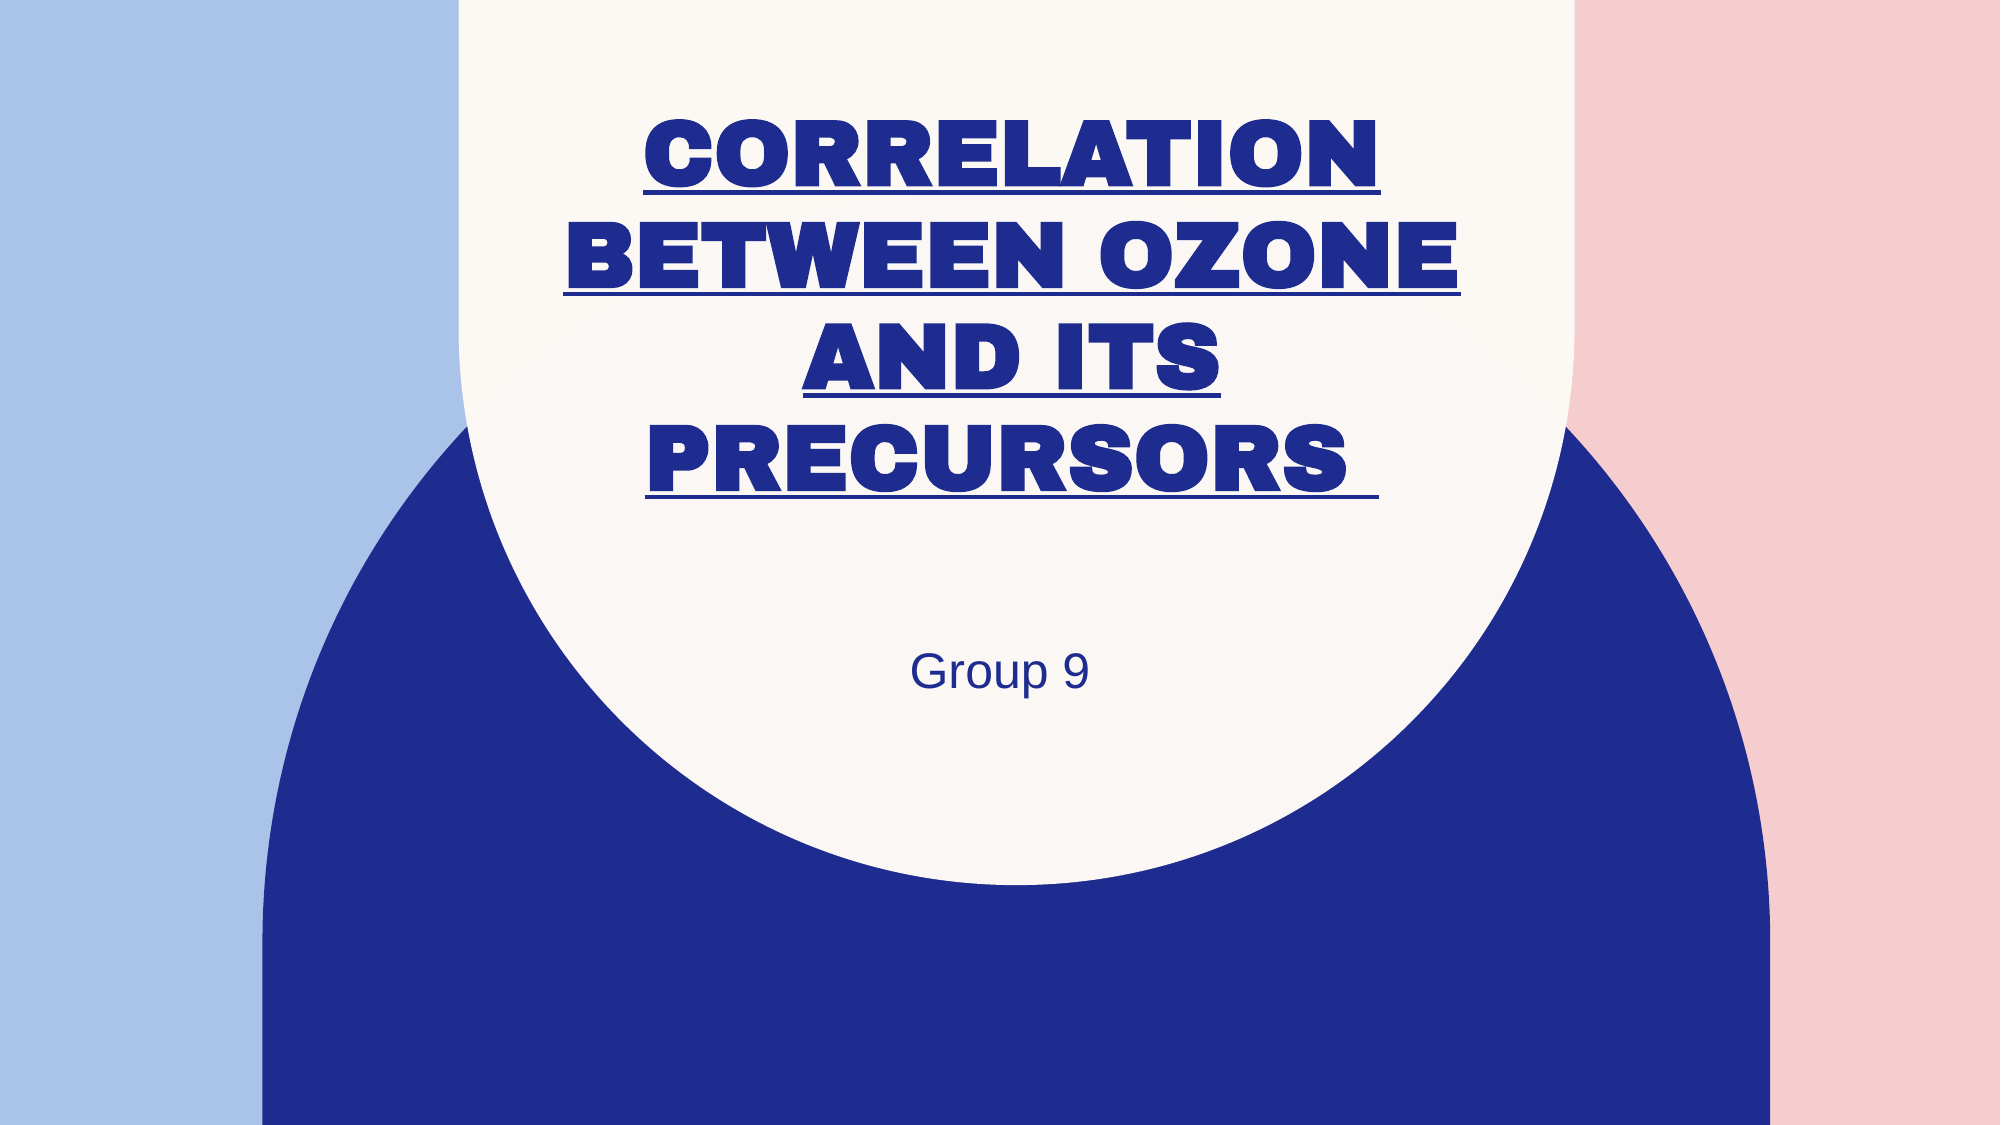

# Correlation between ozone and its precursors

Group 9​